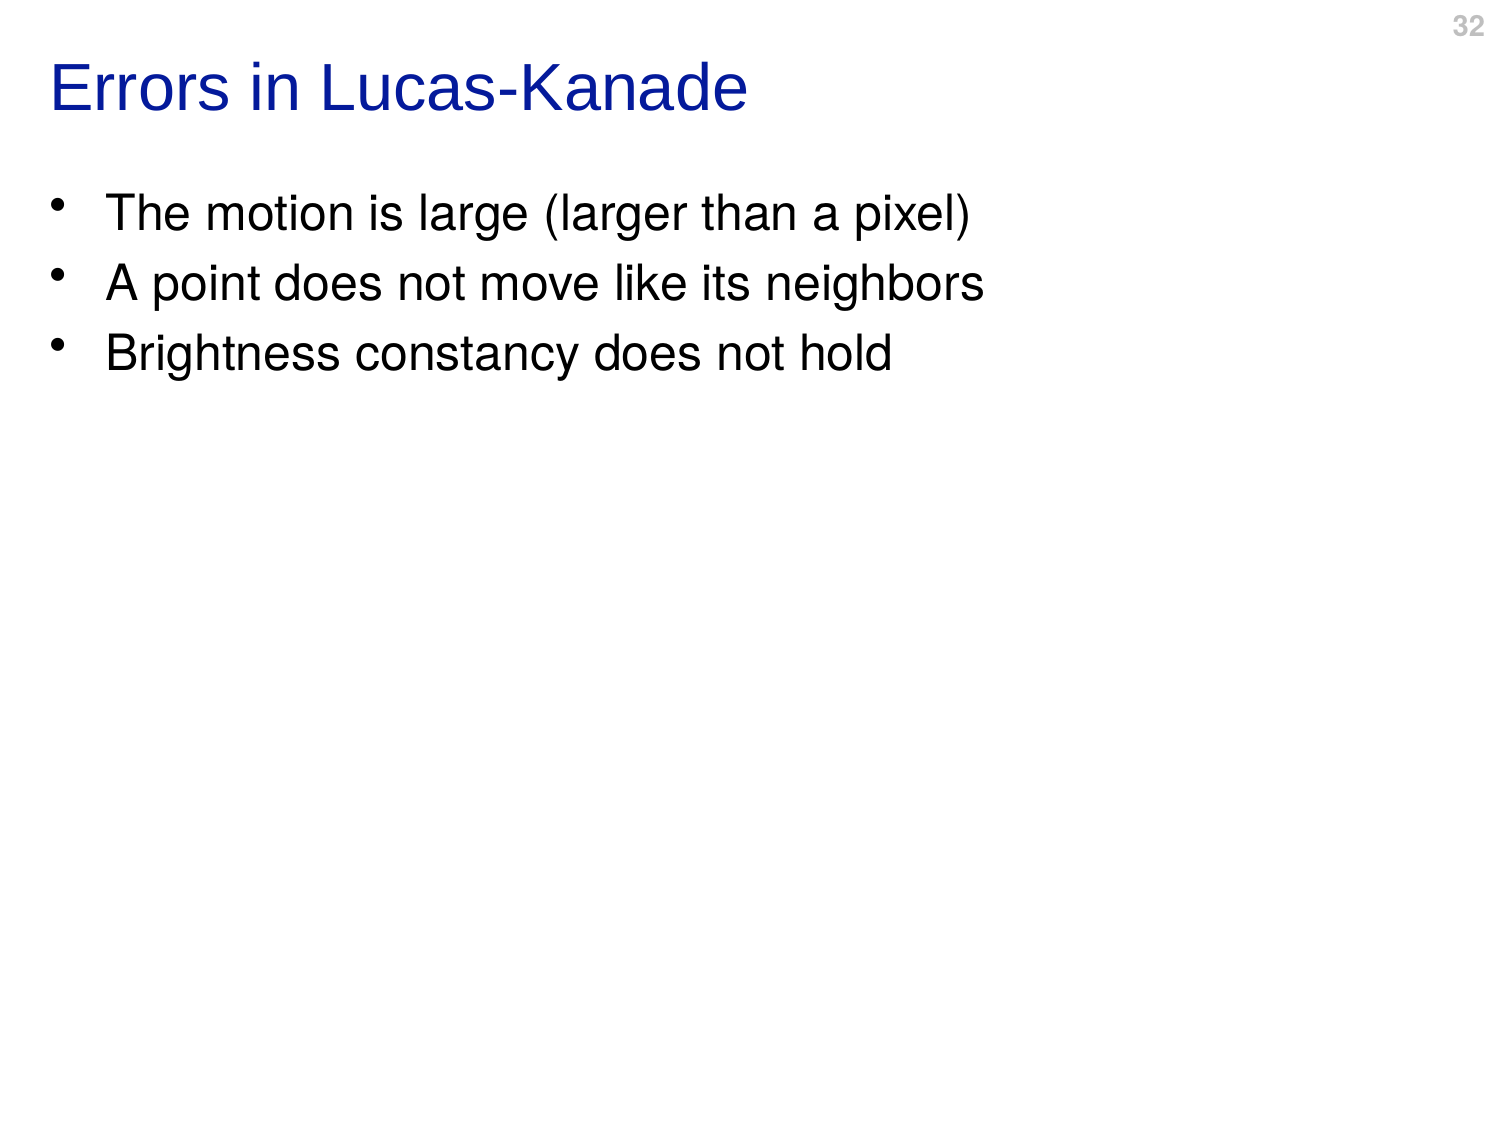

# Errors in Lucas-Kanade
The motion is large (larger than a pixel)
A point does not move like its neighbors
Brightness constancy does not hold